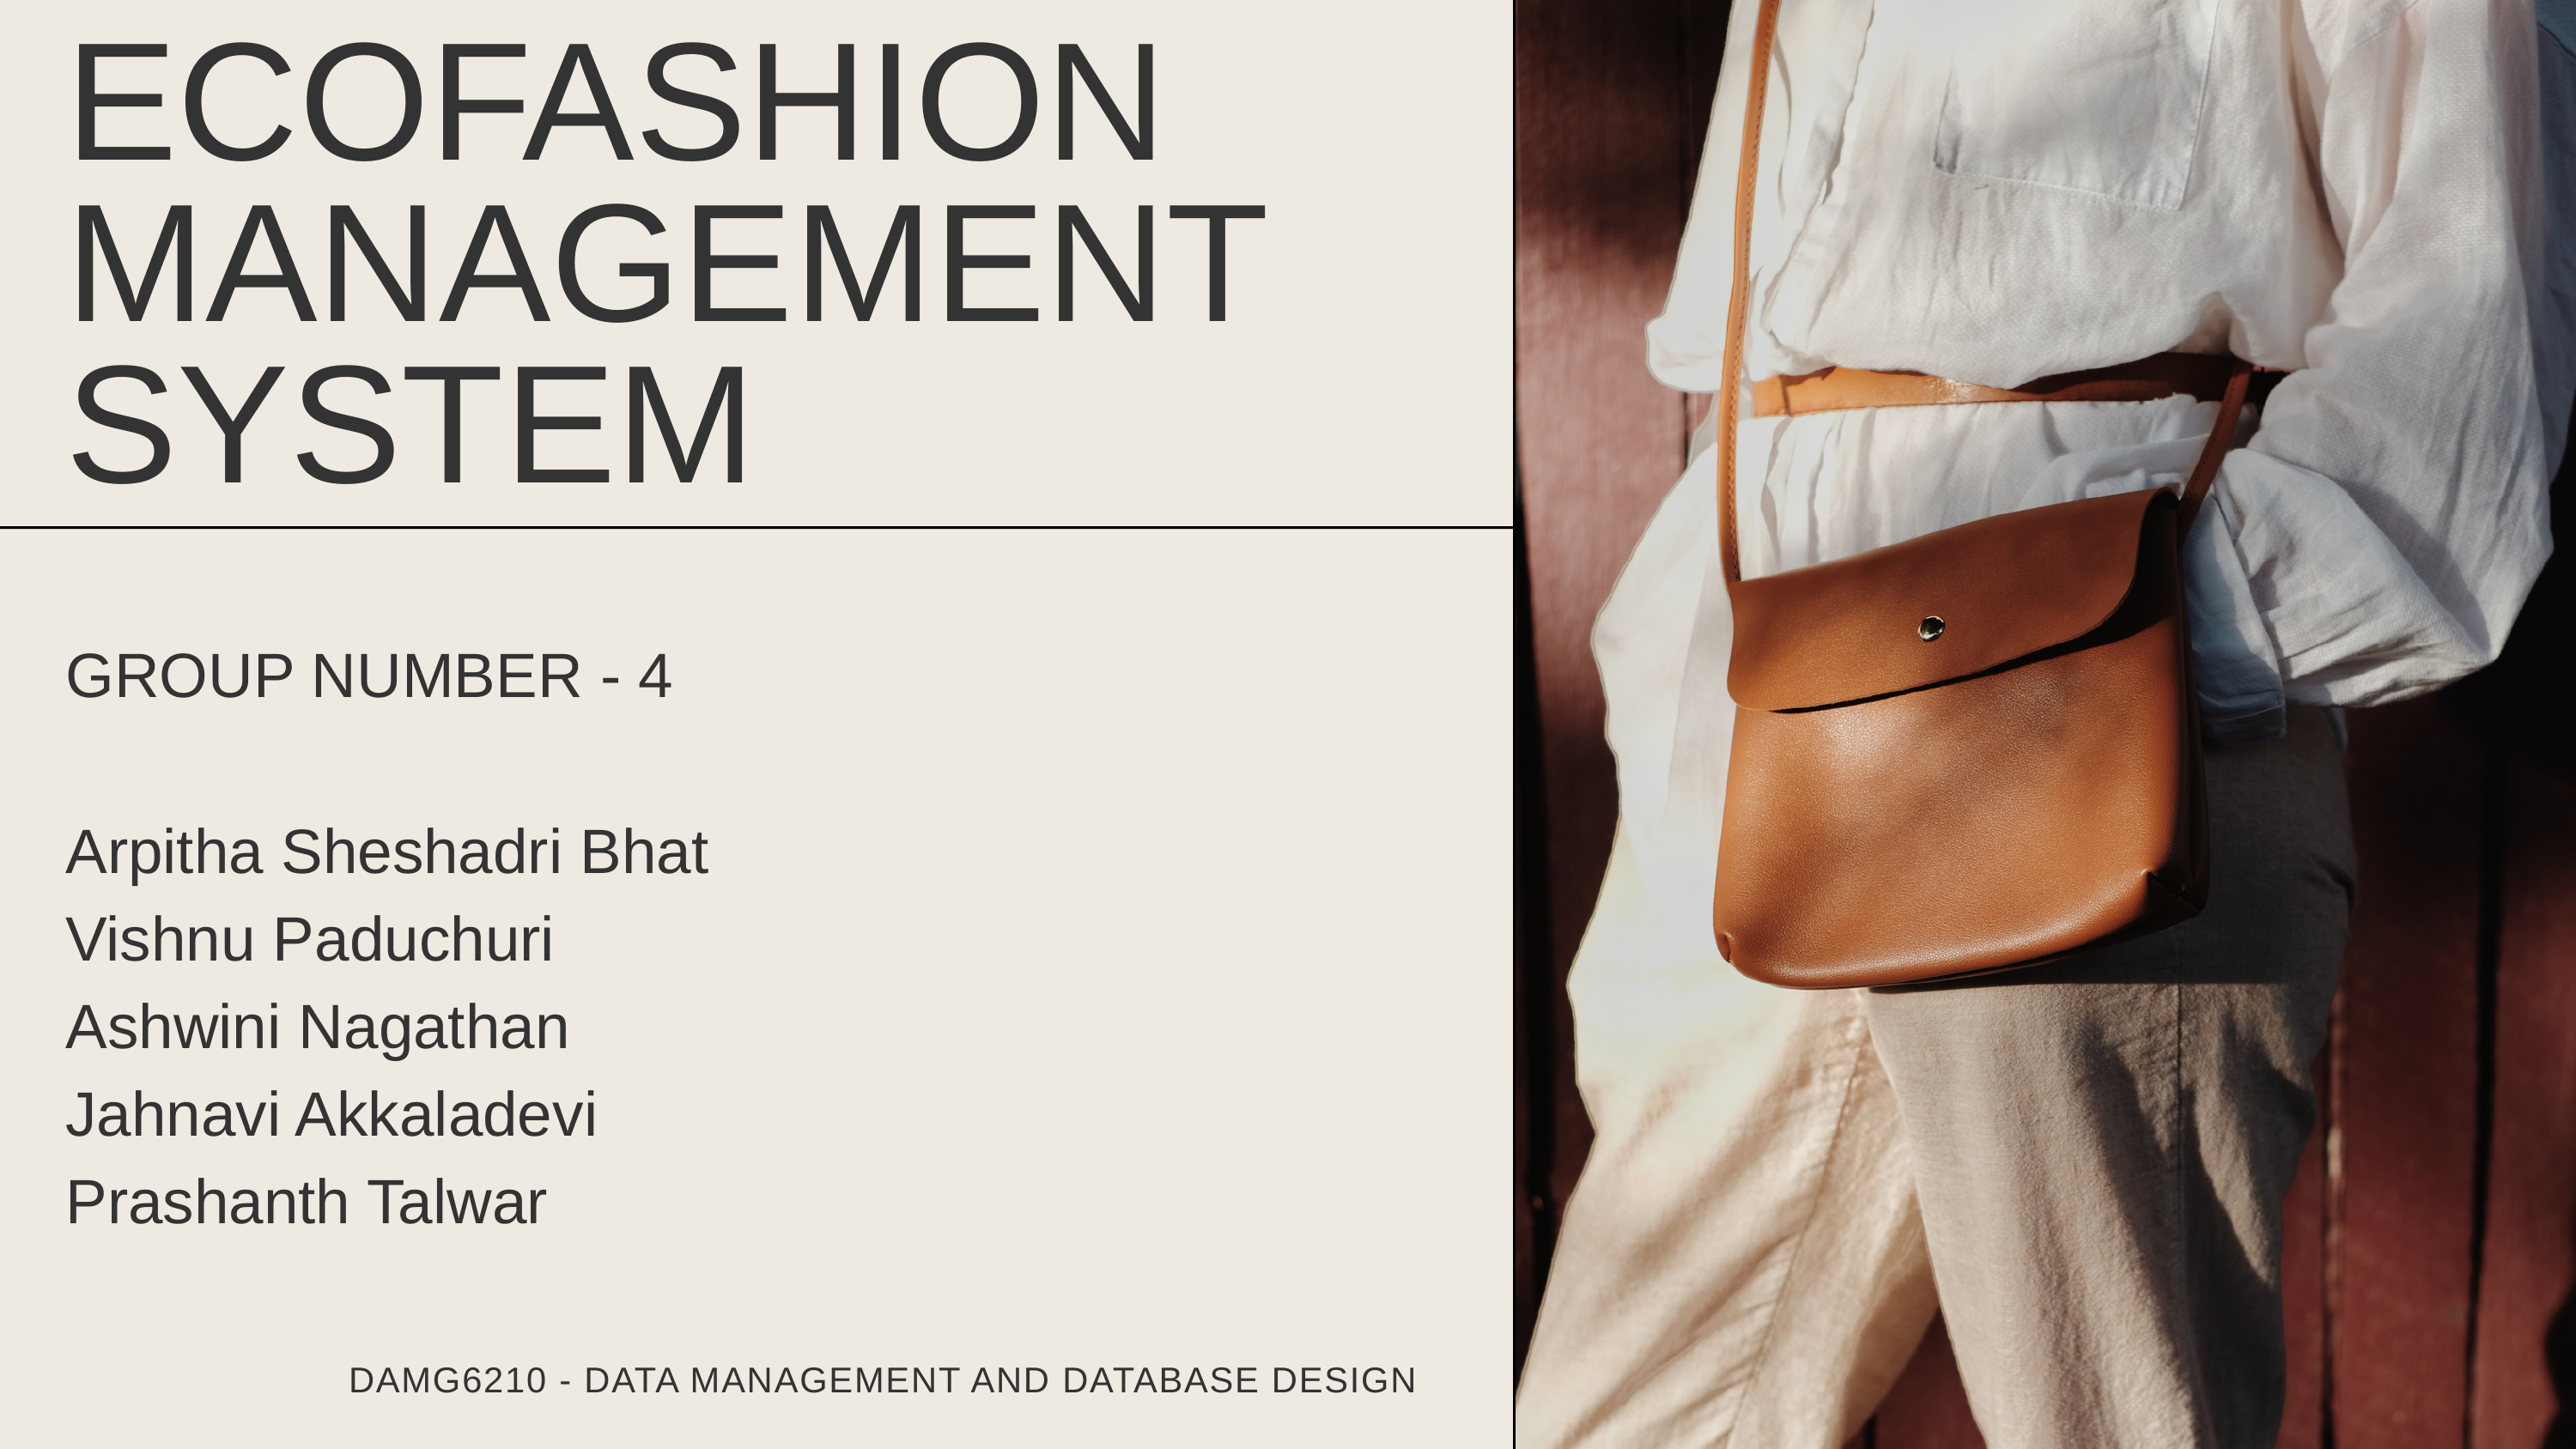

ECOFASHION MANAGEMENT SYSTEM

GROUP NUMBER - 4

Arpitha Sheshadri Bhat
Vishnu Paduchuri
Ashwini Nagathan
Jahnavi Akkaladevi
Prashanth Talwar

DAMG6210 - DATA MANAGEMENT AND DATABASE DESIGN